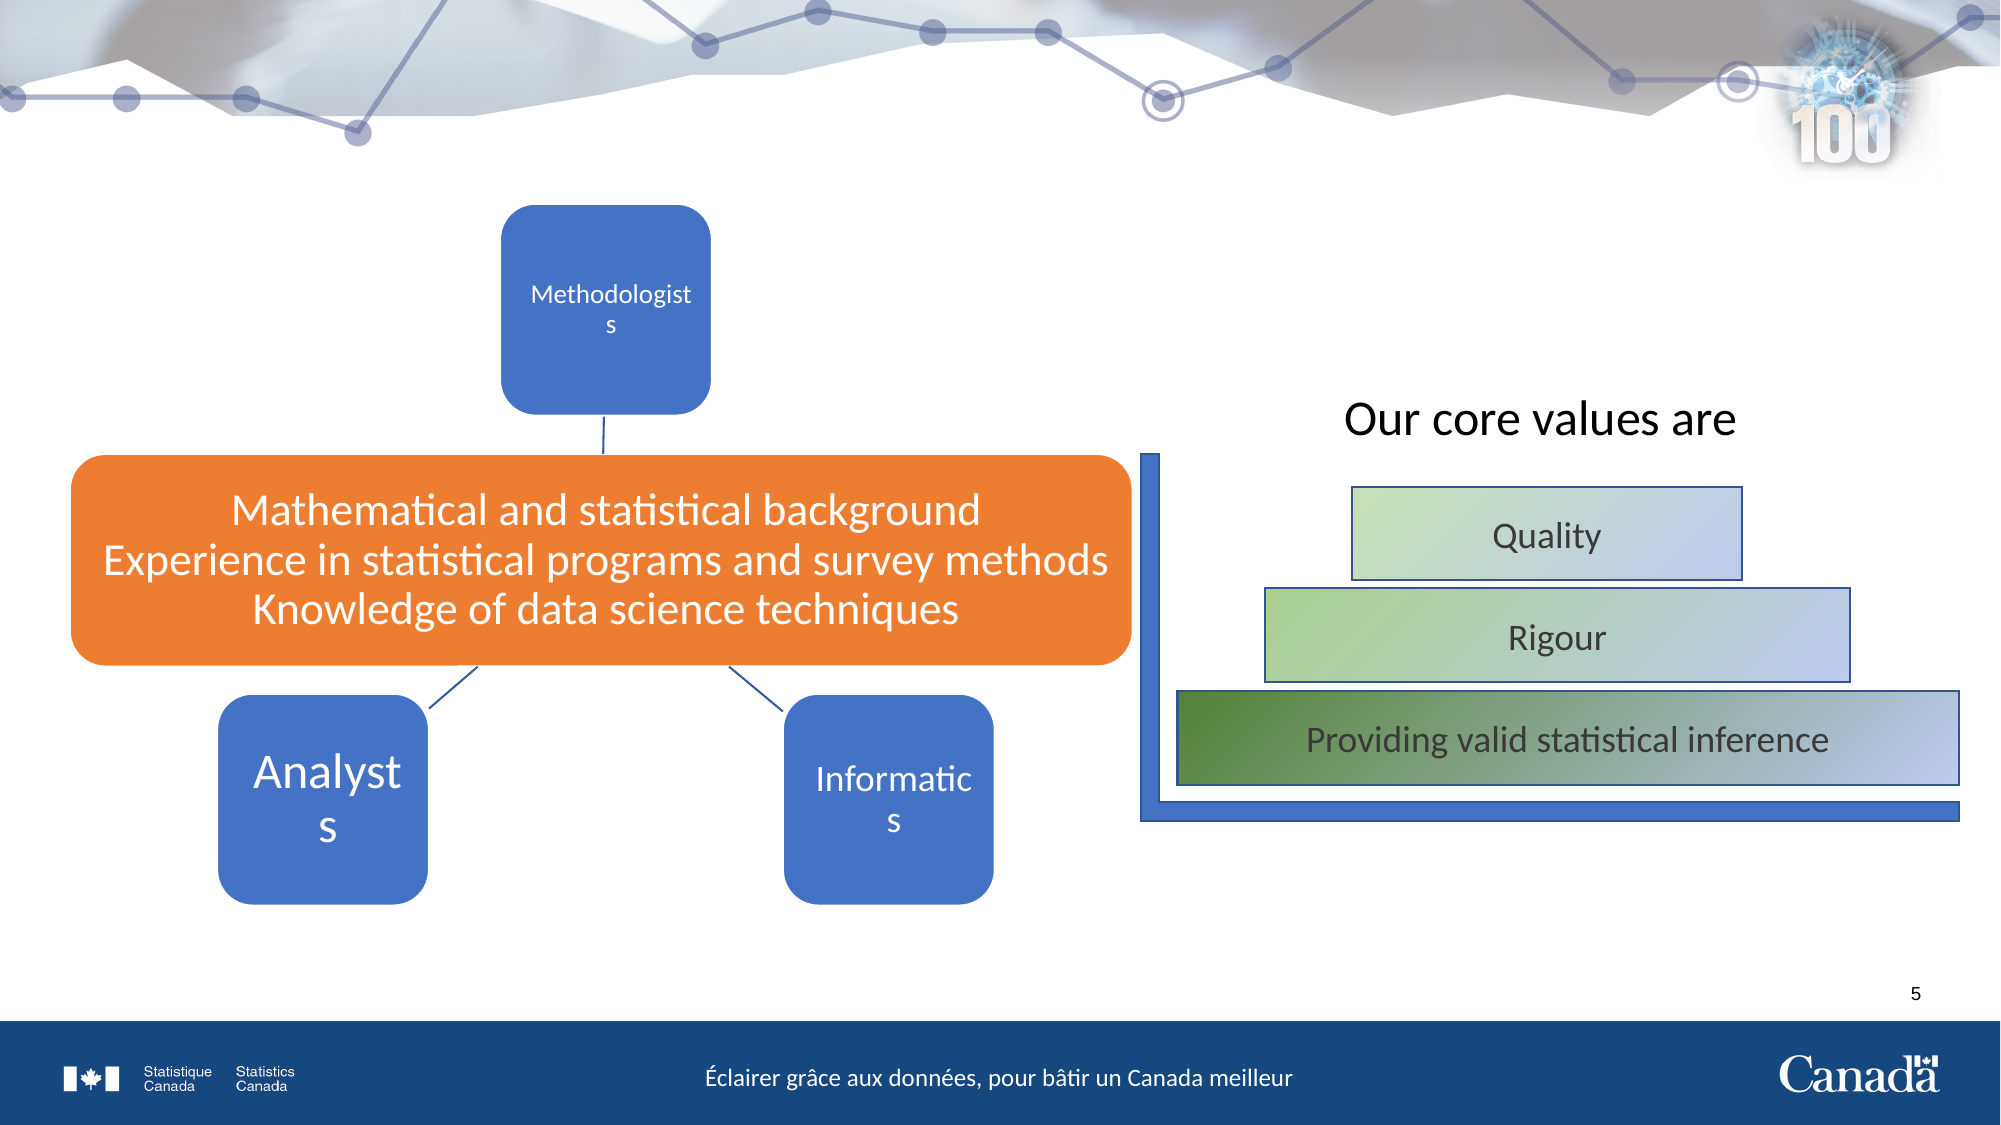

Mathematical and statistical background
Experience in statistical programs and survey methods
Knowledge of data science techniques
Methodologists
Informatics
Analysts
Our core values are

Quality
Rigour
Providing valid statistical inference
5